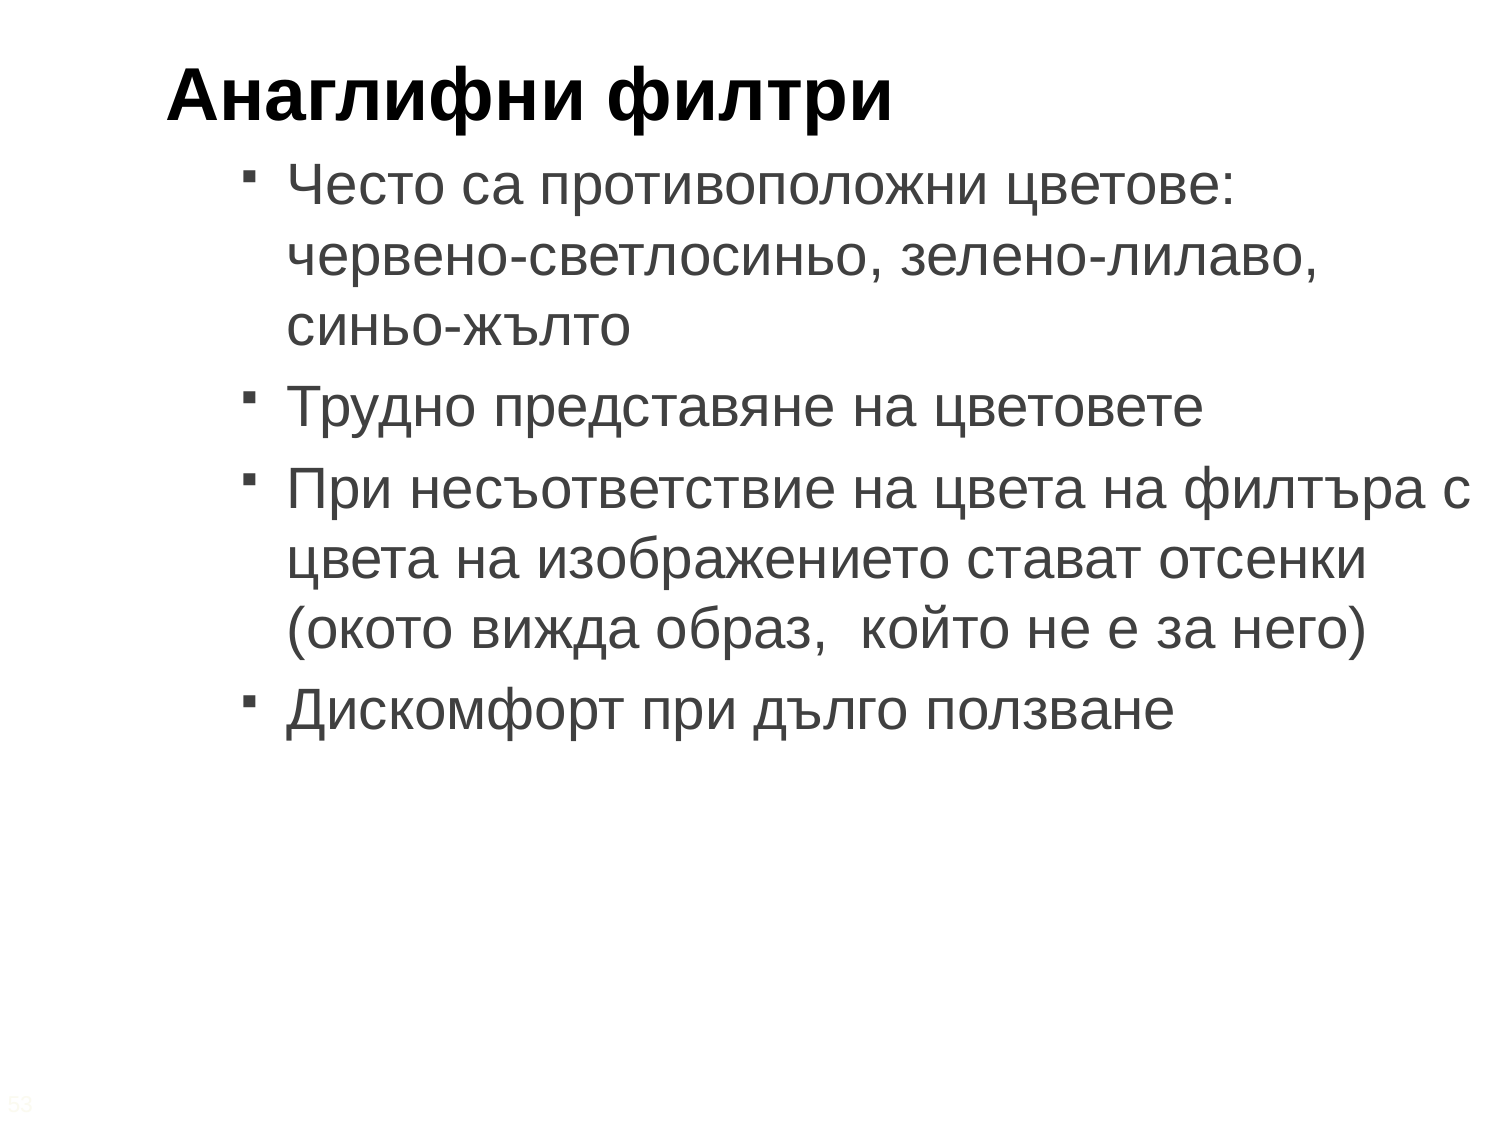

Анаглифни филтри
Често са противоположни цветове: червено-светлосиньо, зелено-лилаво, синьо-жълто
Трудно представяне на цветовете
При несъответствие на цвета на филтъра с цвета на изображението стават отсенки (окото вижда образ,  който не е за него)
Дискомфорт при дълго ползване